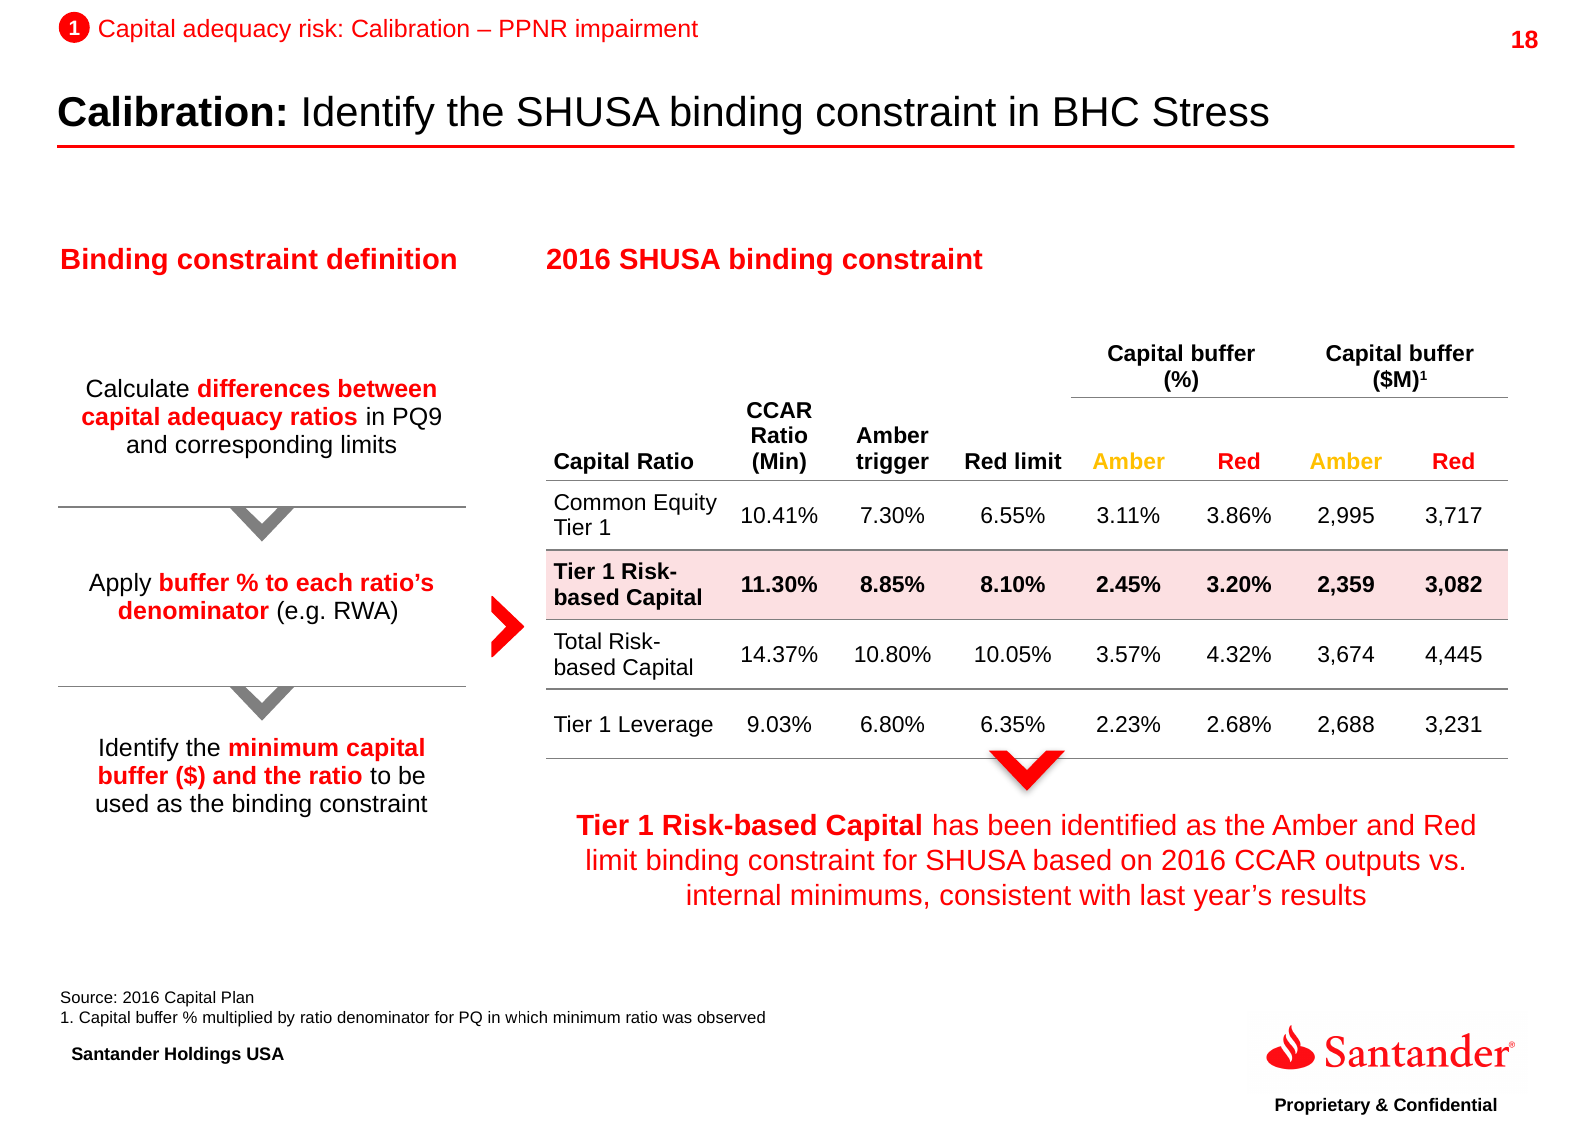

1
Capital adequacy risk: Calibration – PPNR impairment
Calibration: Identify the SHUSA binding constraint in BHC Stress
Binding constraint definition
2016 SHUSA binding constraint
| Capital Ratio | CCAR Ratio (Min) | Amber trigger | Red limit | Capital buffer (%) |  | Capital buffer ($M)1 |  |
| --- | --- | --- | --- | --- | --- | --- | --- |
|  |  |  |  | Amber | Red | Amber | Red |
| Common Equity Tier 1 | 10.41% | 7.30% | 6.55% | 3.11% | 3.86% | 2,995 | 3,717 |
| Tier 1 Risk-based Capital | 11.30% | 8.85% | 8.10% | 2.45% | 3.20% | 2,359 | 3,082 |
| Total Risk-based Capital | 14.37% | 10.80% | 10.05% | 3.57% | 4.32% | 3,674 | 4,445 |
| Tier 1 Leverage | 9.03% | 6.80% | 6.35% | 2.23% | 2.68% | 2,688 | 3,231 |
| Calculate differences between capital adequacy ratios in PQ9 and corresponding limits |
| --- |
| Apply buffer % to each ratio’s denominator (e.g. RWA) |
| Identify the minimum capital buffer ($) and the ratio to be used as the binding constraint |

Tier 1 Risk-based Capital has been identified as the Amber and Red limit binding constraint for SHUSA based on 2016 CCAR outputs vs. internal minimums, consistent with last year’s results
Source: 2016 Capital Plan
1. Capital buffer % multiplied by ratio denominator for PQ in which minimum ratio was observed